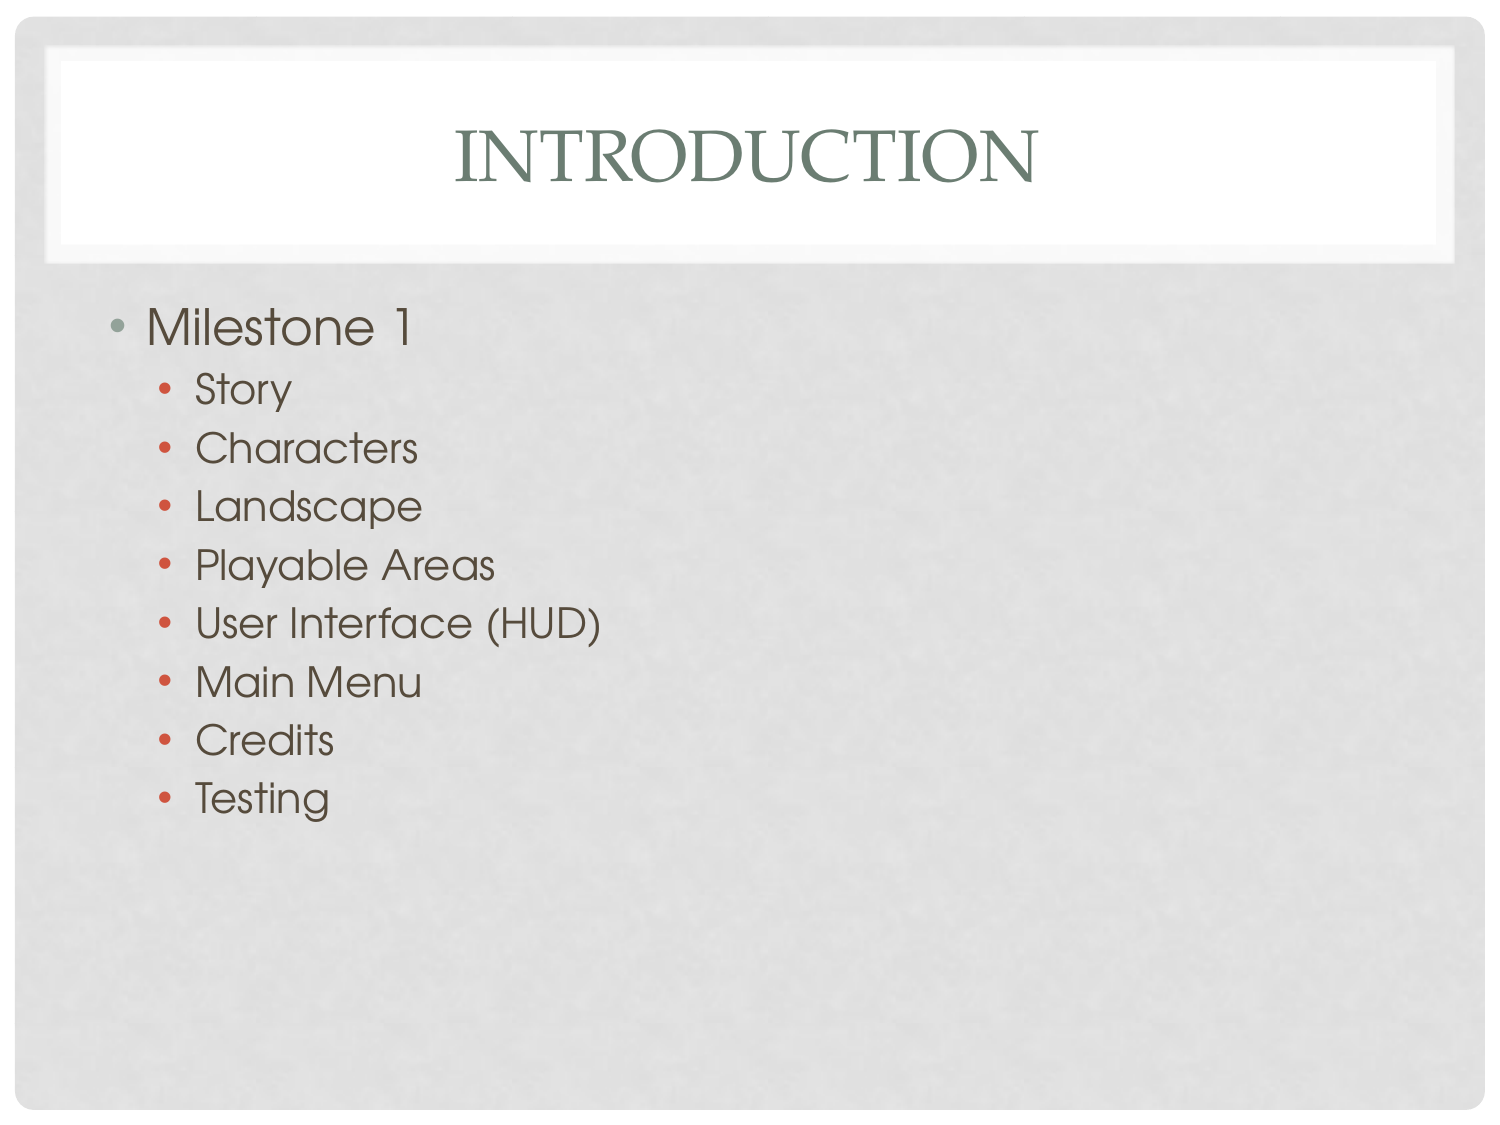

# Introduction
Milestone 1
Story
Characters
Landscape
Playable Areas
User Interface (HUD)
Main Menu
Credits
Testing